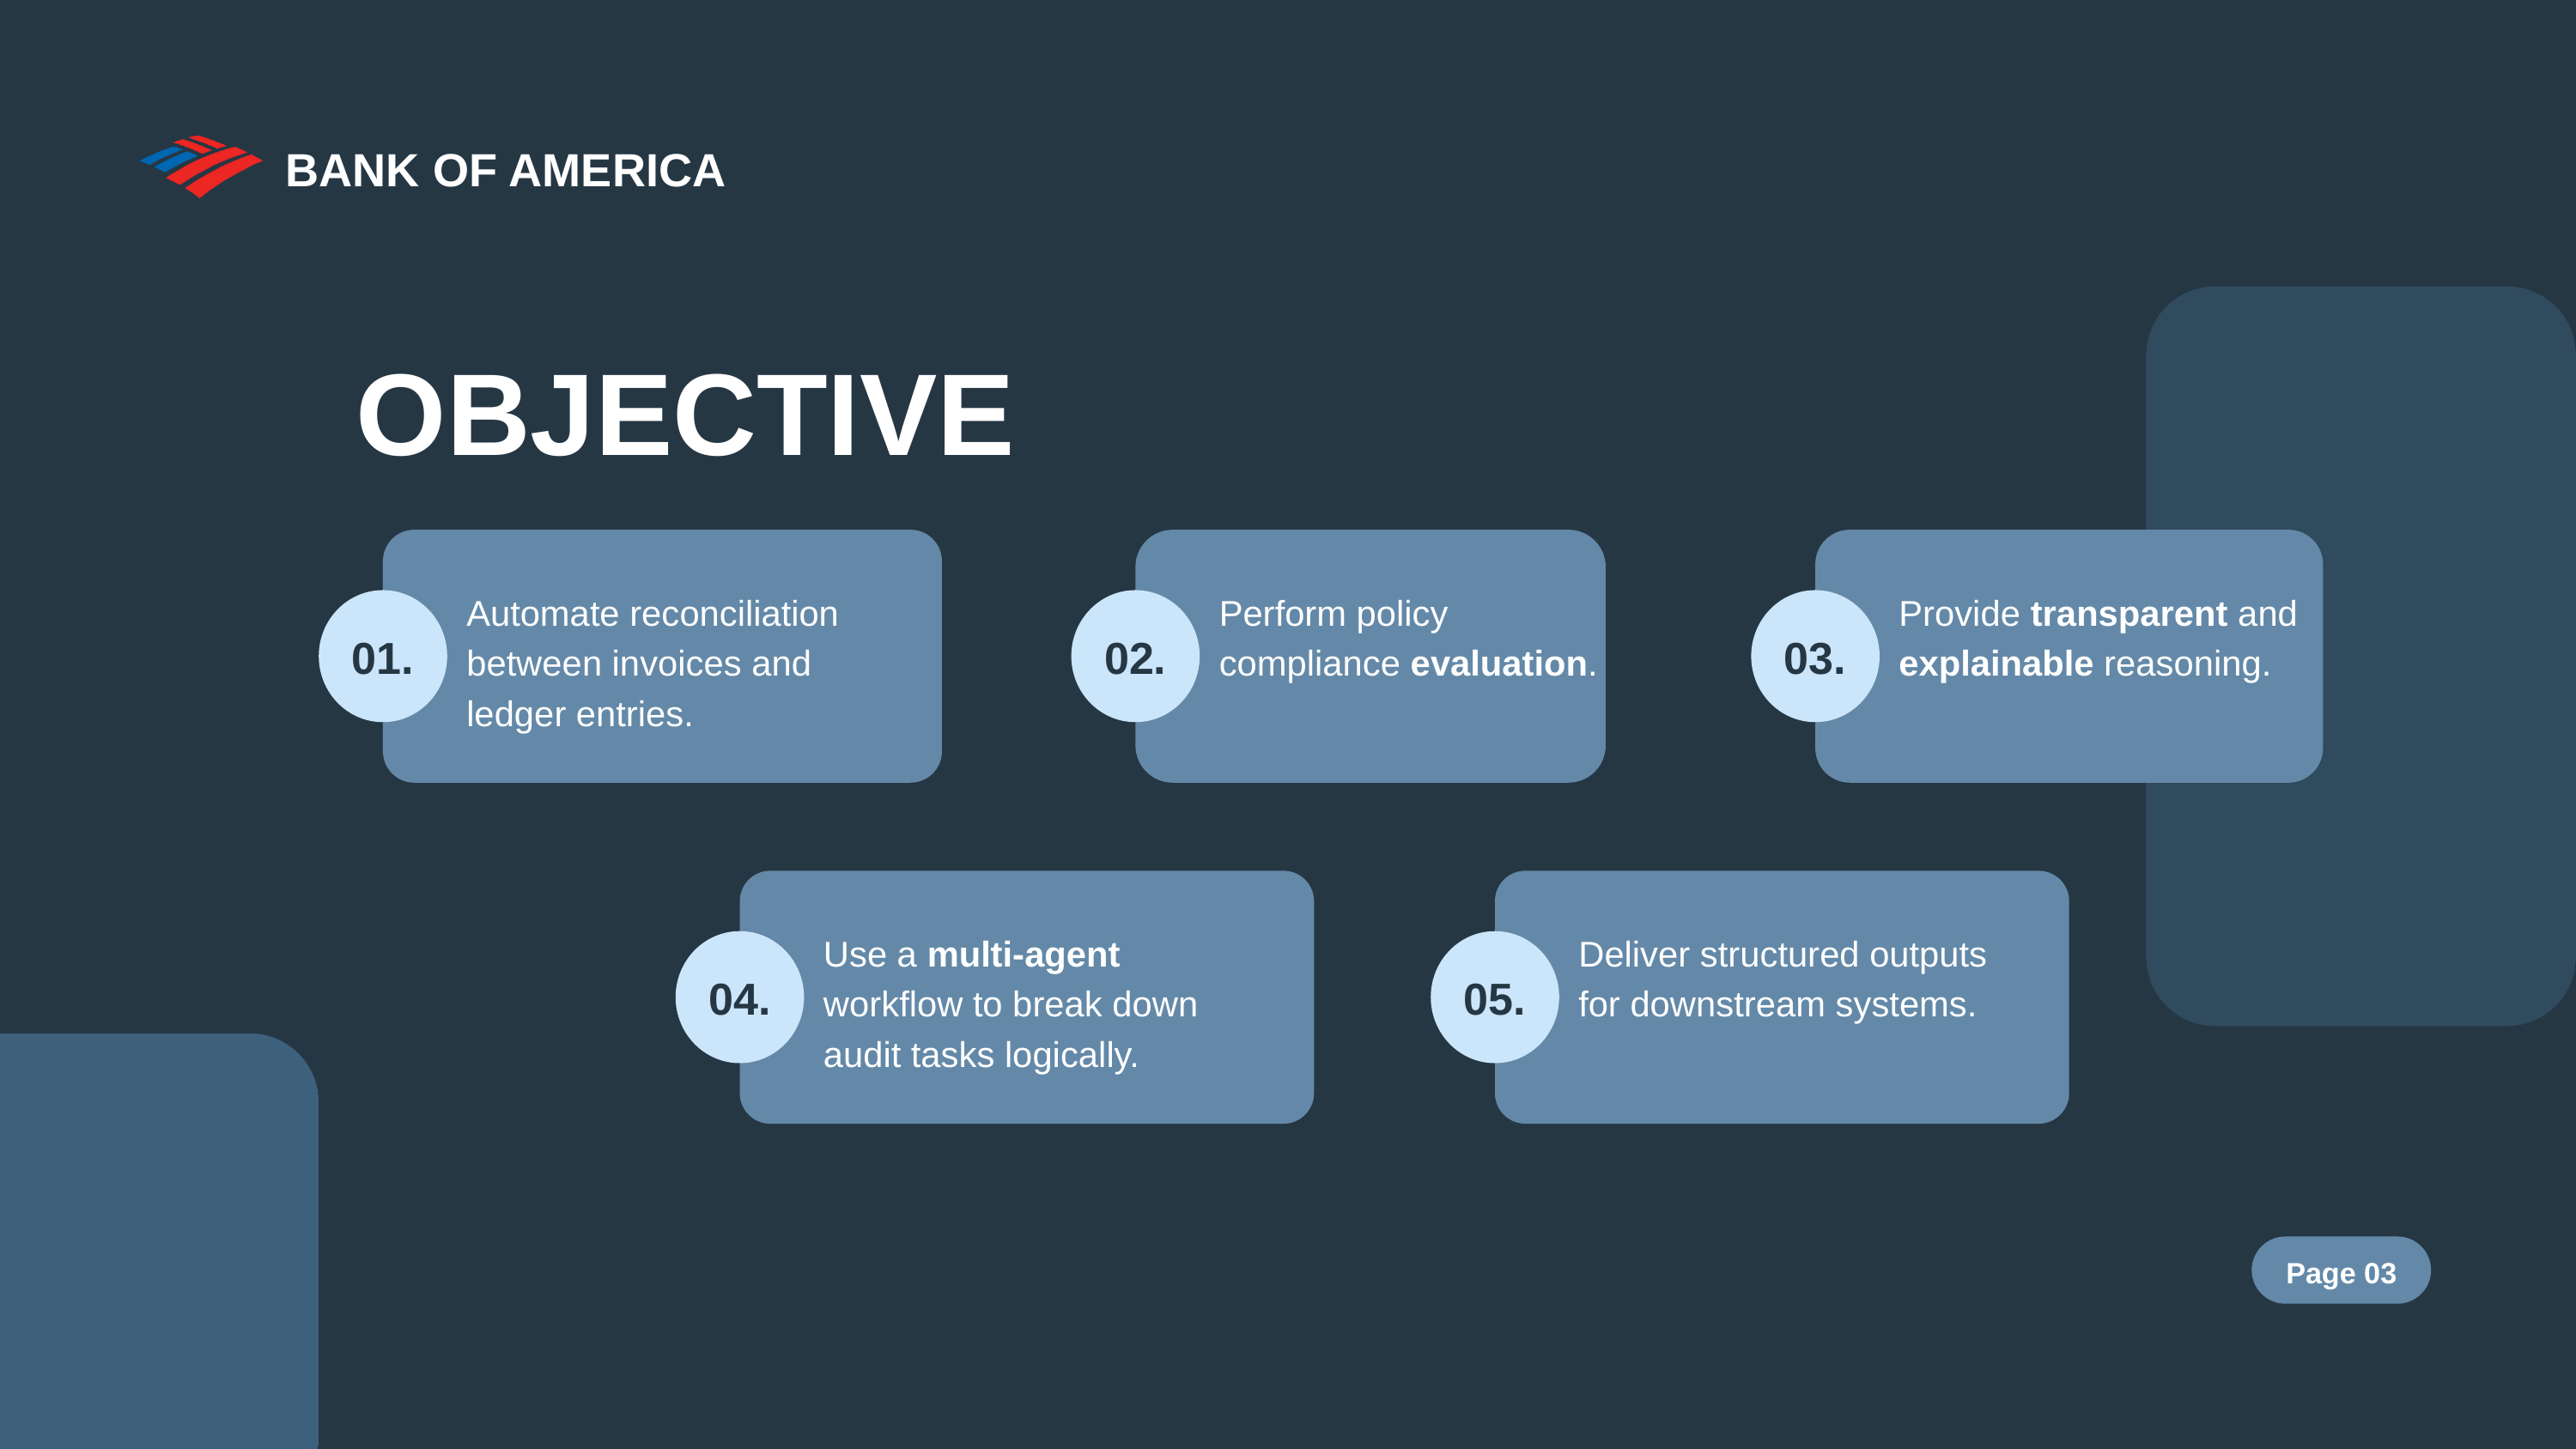

BANK OF AMERICA

OBJECTIVE

Automate reconciliation between invoices and ledger entries.
Perform policy compliance evaluation.
Provide transparent and explainable reasoning.

01.
02.
03.

Use a multi-agent workflow to break down audit tasks logically.
Deliver structured outputs for downstream systems.

04.
05.

Page 03